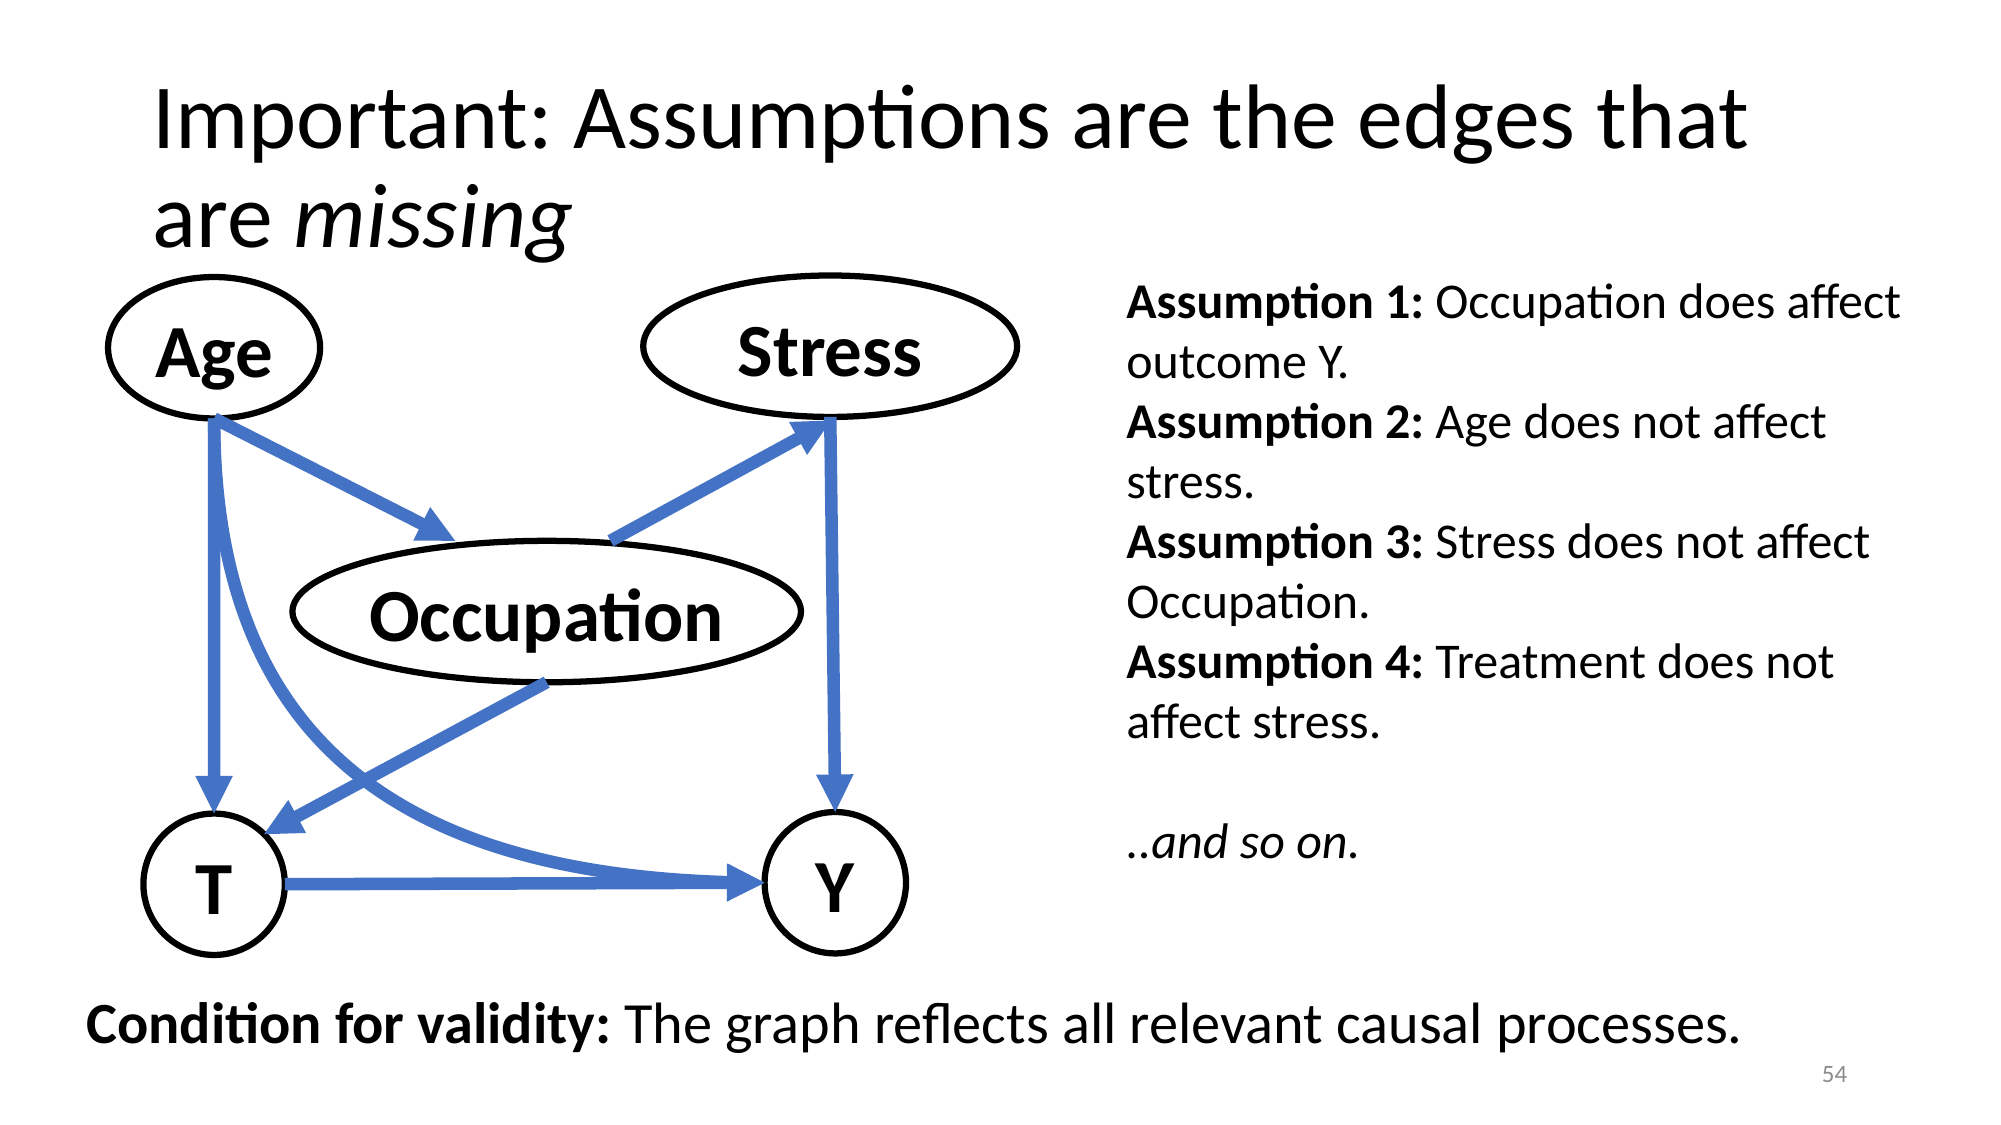

# Important: Assumptions are the edges that are missing
Assumption 1: Occupation does affect outcome Y.
Assumption 2: Age does not affect stress.
Assumption 3: Stress does not affect Occupation.
Assumption 4: Treatment does not affect stress.

..and so on.

Stress
Age
Occupation
Y
T
Condition for validity: The graph reflects all relevant causal processes.
54